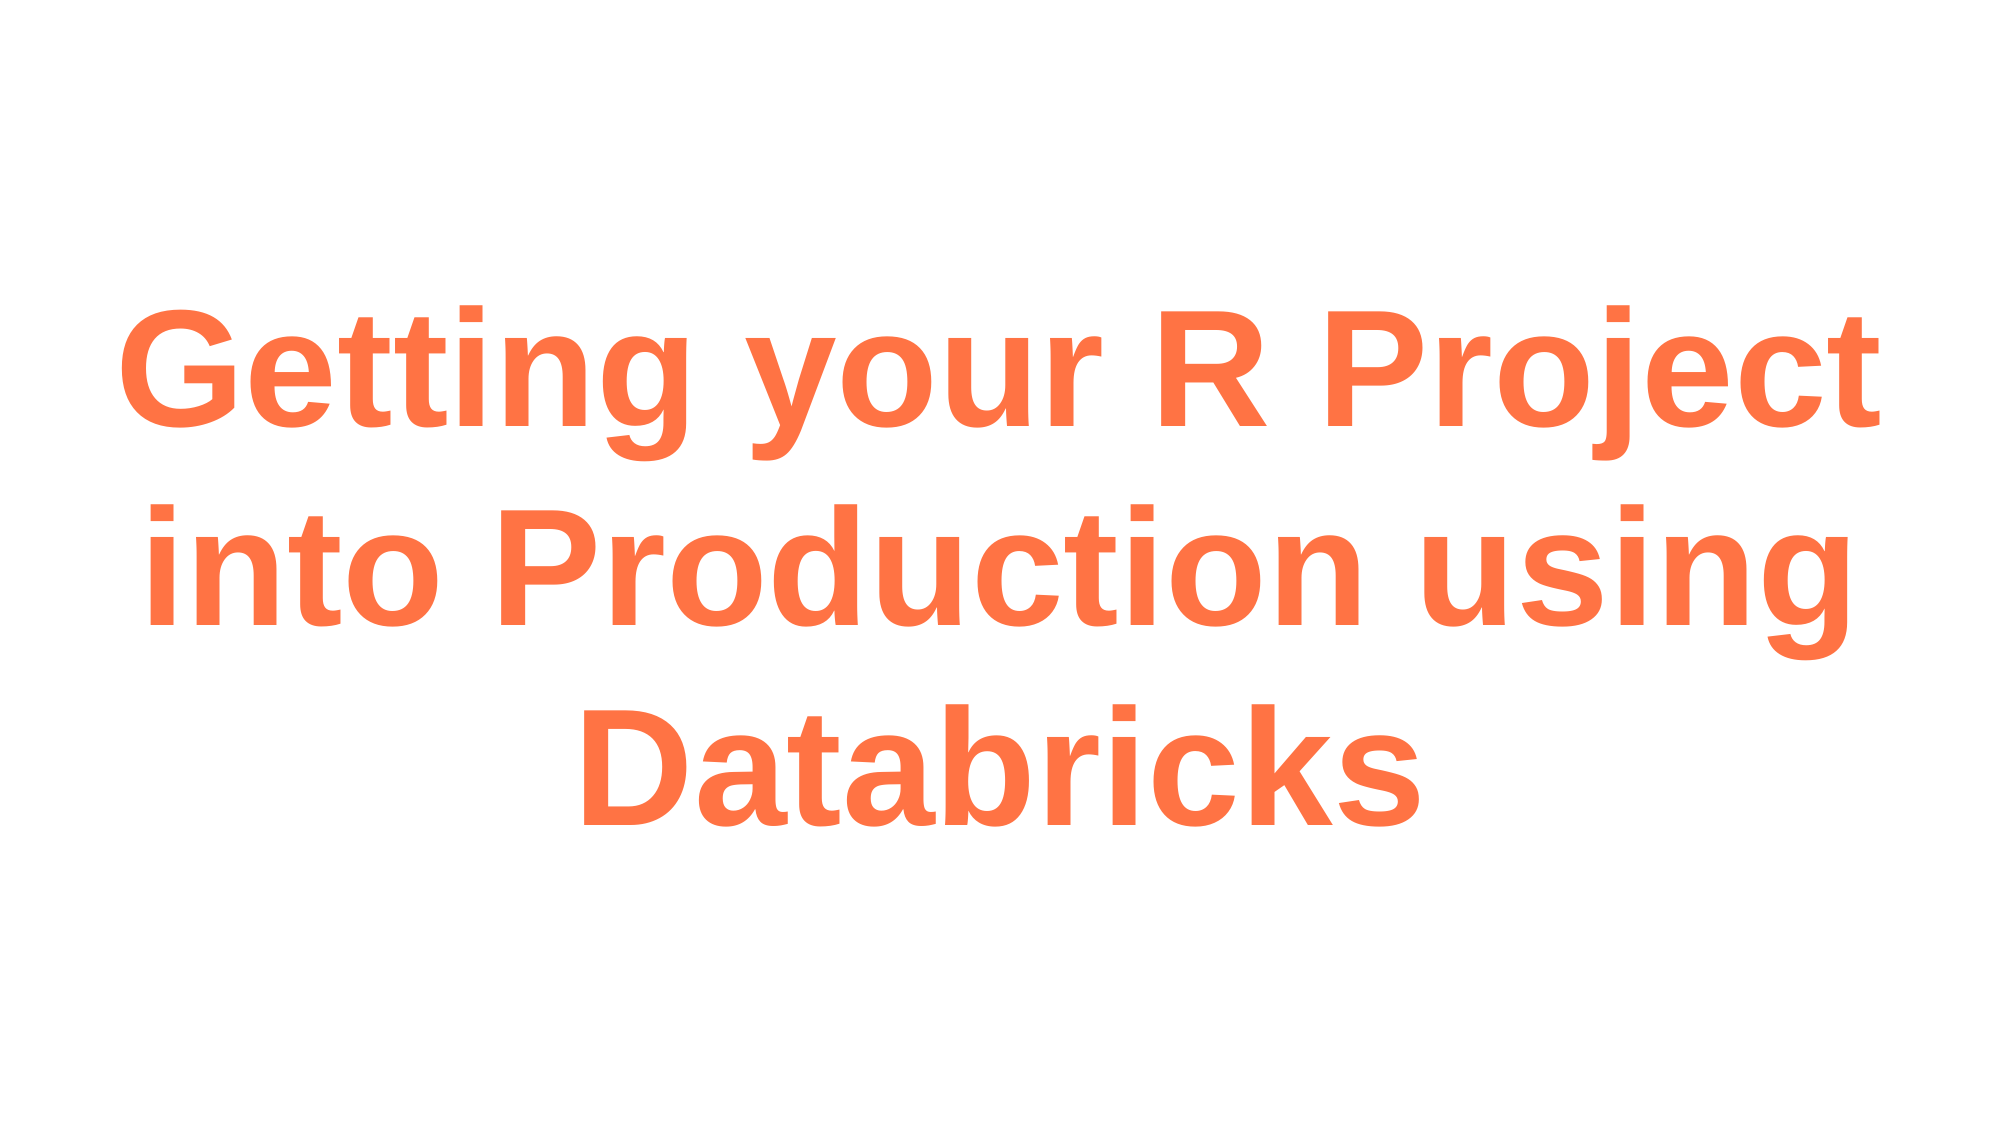

Getting your R Project into Production using Databricks